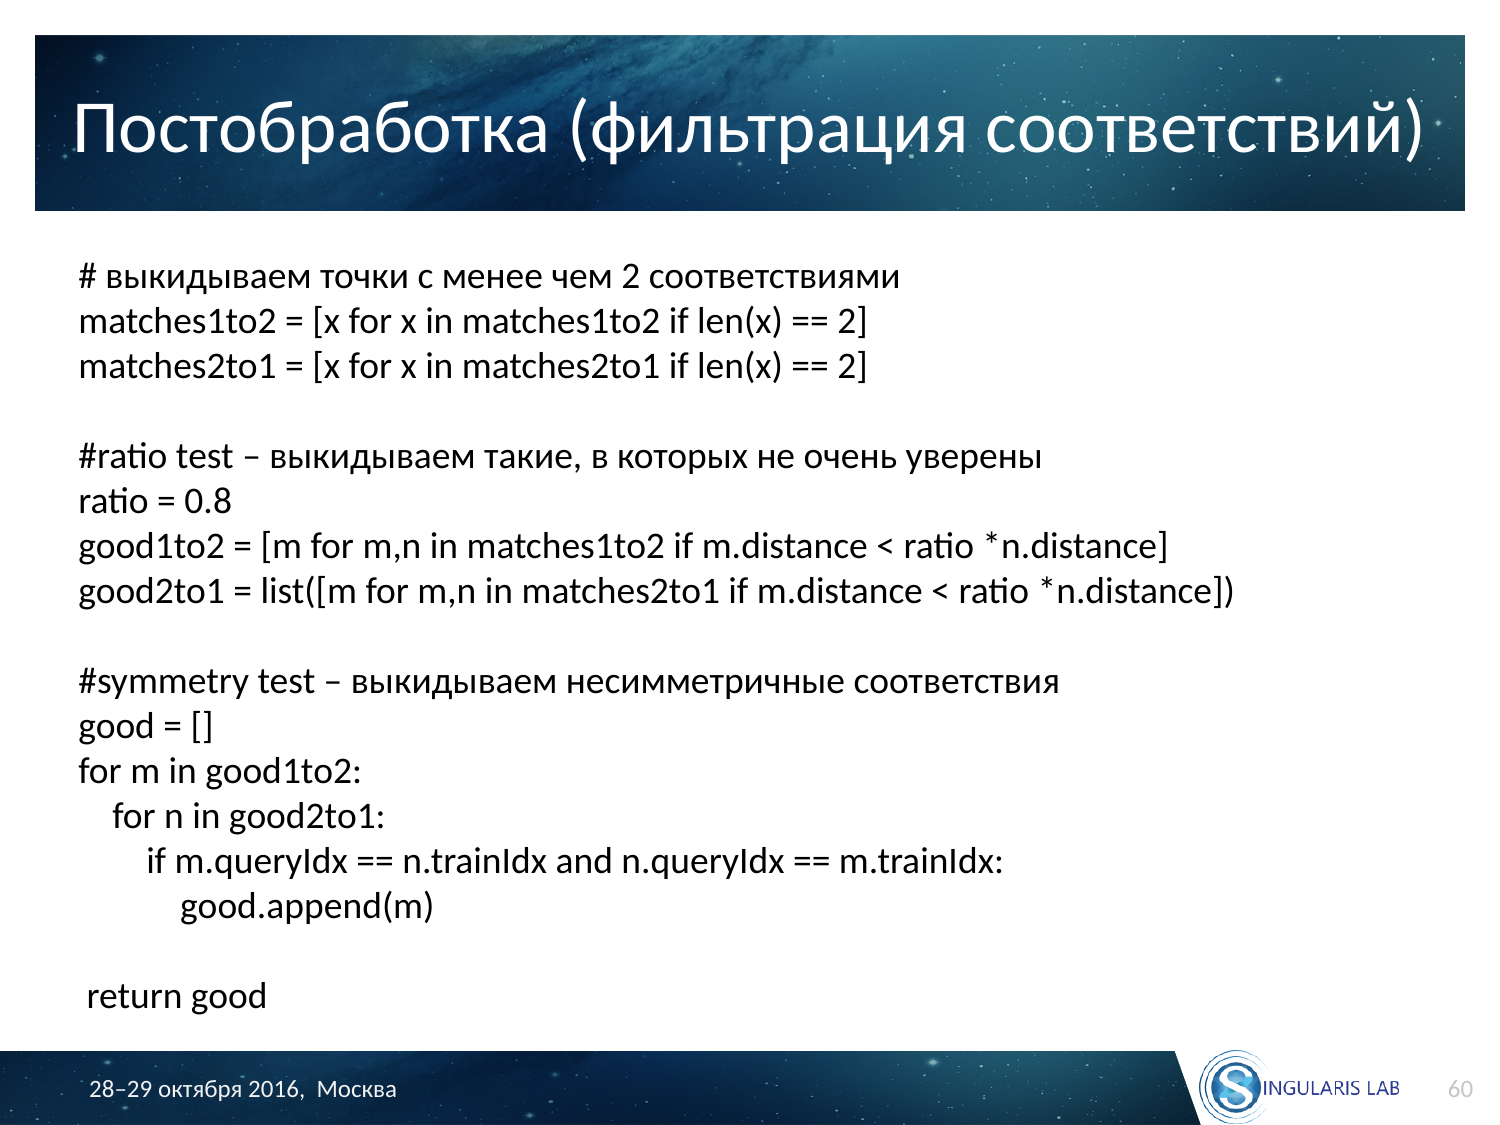

# Постобработка (фильтрация соответствий)
    # выкидываем точки с менее чем 2 соответствиями
    matches1to2 = [x for x in matches1to2 if len(x) == 2]
    matches2to1 = [x for x in matches2to1 if len(x) == 2]

    #ratio test – выкидываем такие, в которых не очень уверены
    ratio = 0.8
    good1to2 = [m for m,n in matches1to2 if m.distance < ratio *n.distance]
    good2to1 = list([m for m,n in matches2to1 if m.distance < ratio *n.distance])

    #symmetry test – выкидываем несимметричные соответствия
    good = []
    for m in good1to2:
        for n in good2to1:
            if m.queryIdx == n.trainIdx and n.queryIdx == m.trainIdx:
                good.append(m)

     return good
60

28–29 октября 2016,  Москва